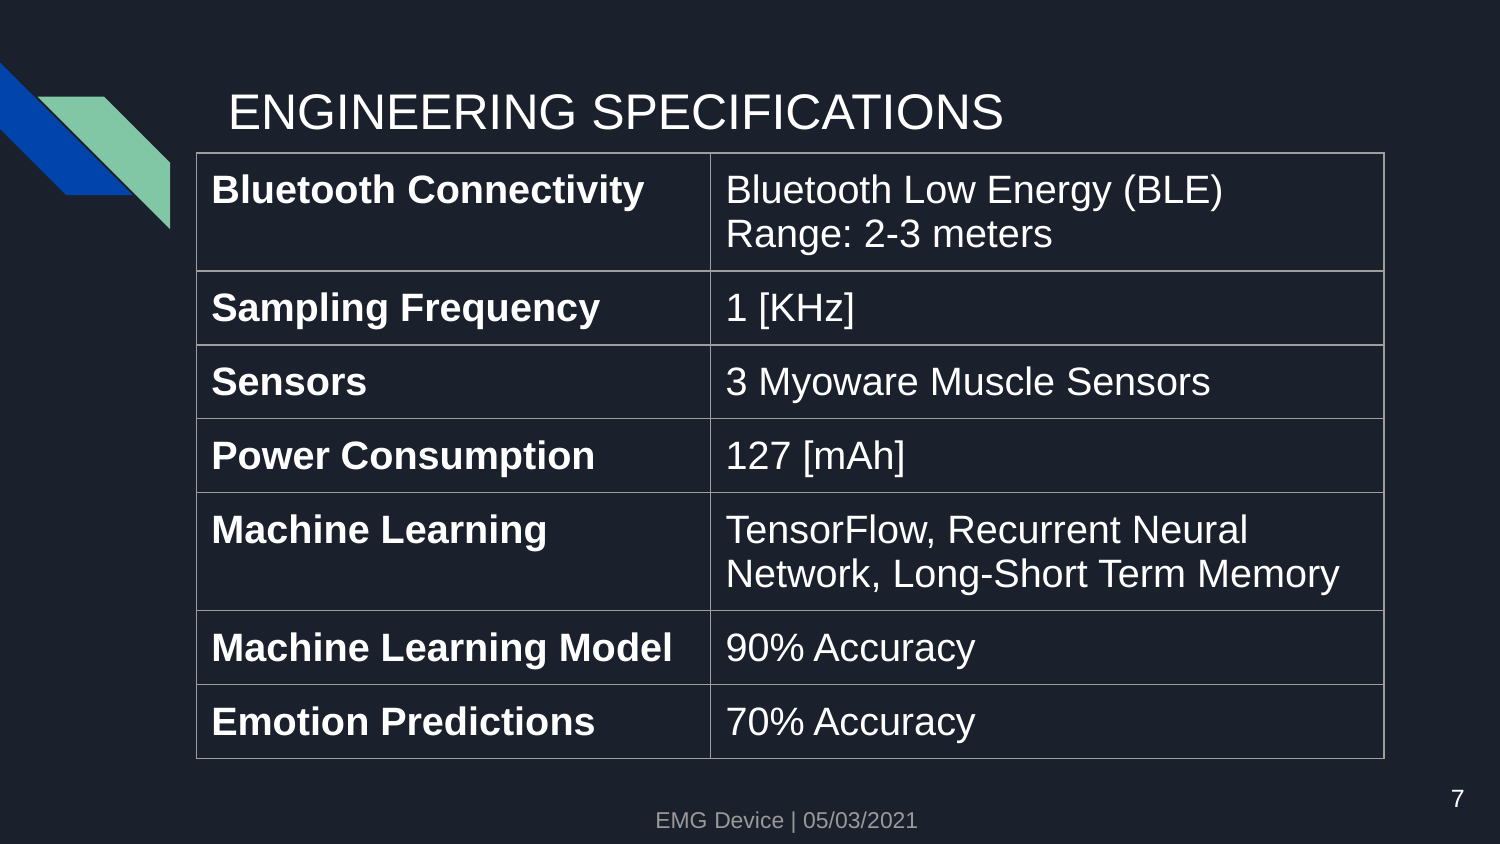

# ENGINEERING SPECIFICATIONS
| Bluetooth Connectivity | Bluetooth Low Energy (BLE) Range: 2-3 meters |
| --- | --- |
| Sampling Frequency | 1 [KHz] |
| Sensors | 3 Myoware Muscle Sensors |
| Power Consumption | 127 [mAh] |
| Machine Learning | TensorFlow, Recurrent Neural Network, Long-Short Term Memory |
| Machine Learning Model | 90% Accuracy |
| Emotion Predictions | 70% Accuracy |
7
EMG Device | 05/03/2021